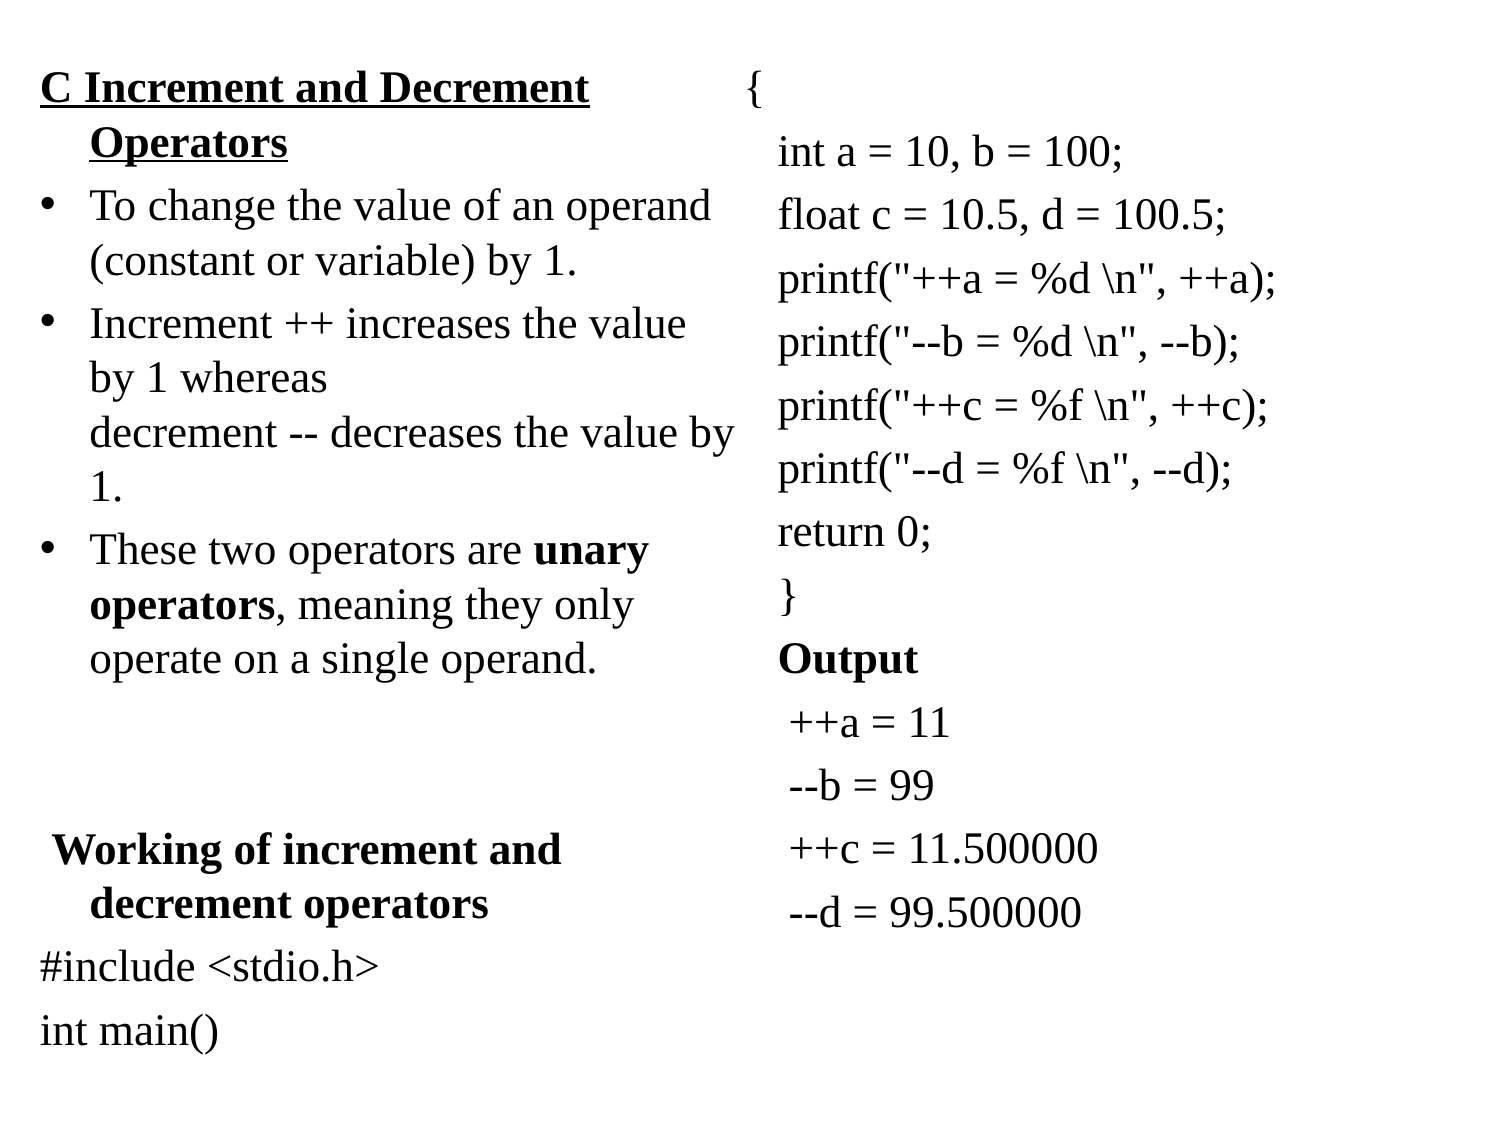

C Increment and Decrement Operators
To change the value of an operand (constant or variable) by 1.
Increment ++ increases the value by 1 whereas decrement -- decreases the value by 1.
These two operators are unary operators, meaning they only operate on a single operand.

 Working of increment and decrement operators
#include <stdio.h>
int main()
{
   int a = 10, b = 100;
   float c = 10.5, d = 100.5;
   printf("++a = %d \n", ++a);
   printf("--b = %d \n", --b);
   printf("++c = %f \n", ++c);
   printf("--d = %f \n", --d);
   return 0;
   }
   Output
    ++a = 11
    --b = 99
    ++c = 11.500000
    --d = 99.500000